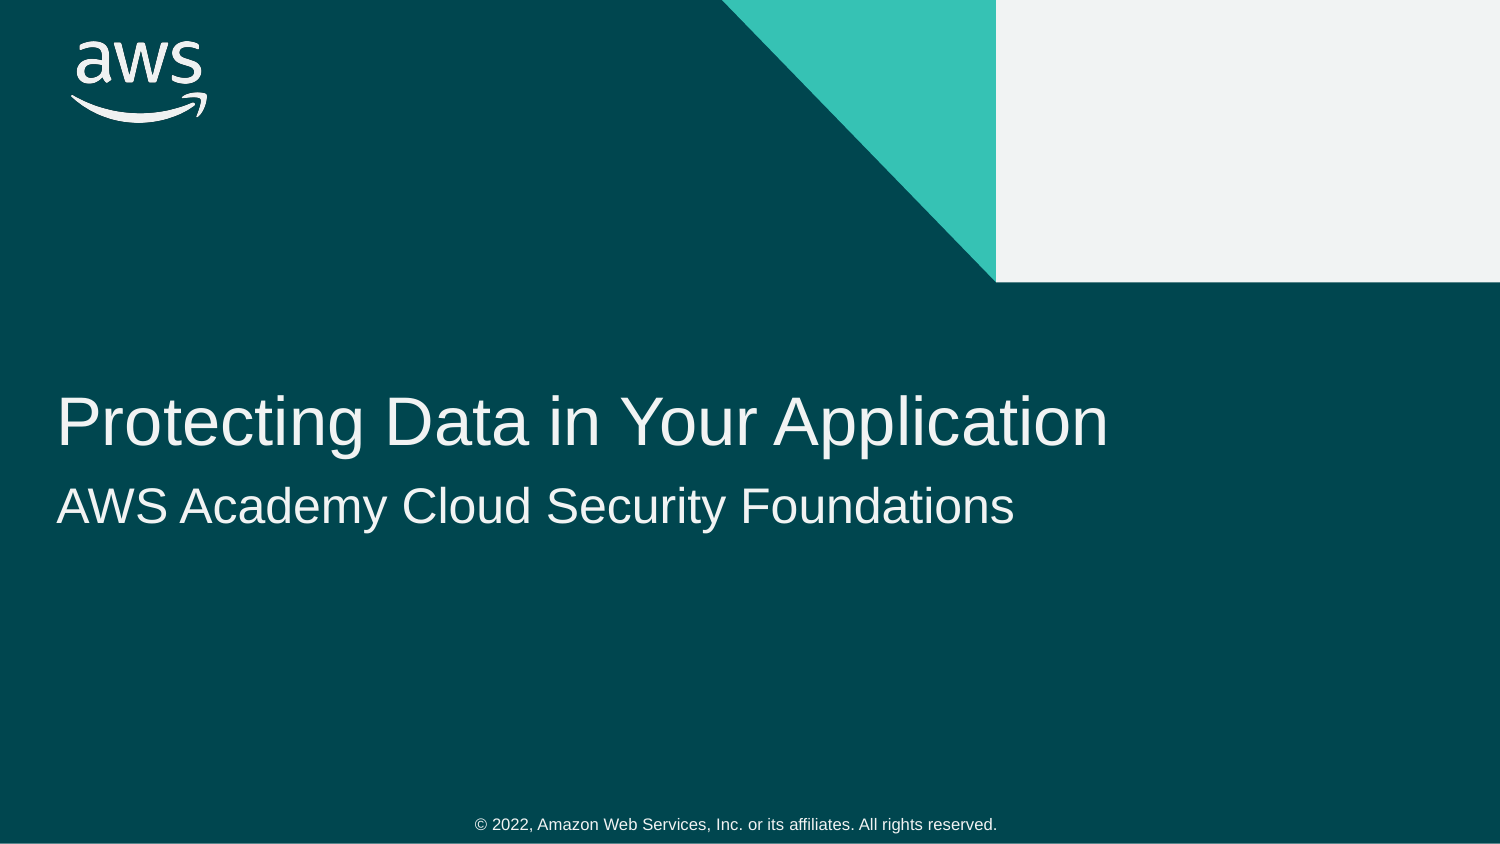

# Protecting Data in Your Application
AWS Academy Cloud Security Foundations